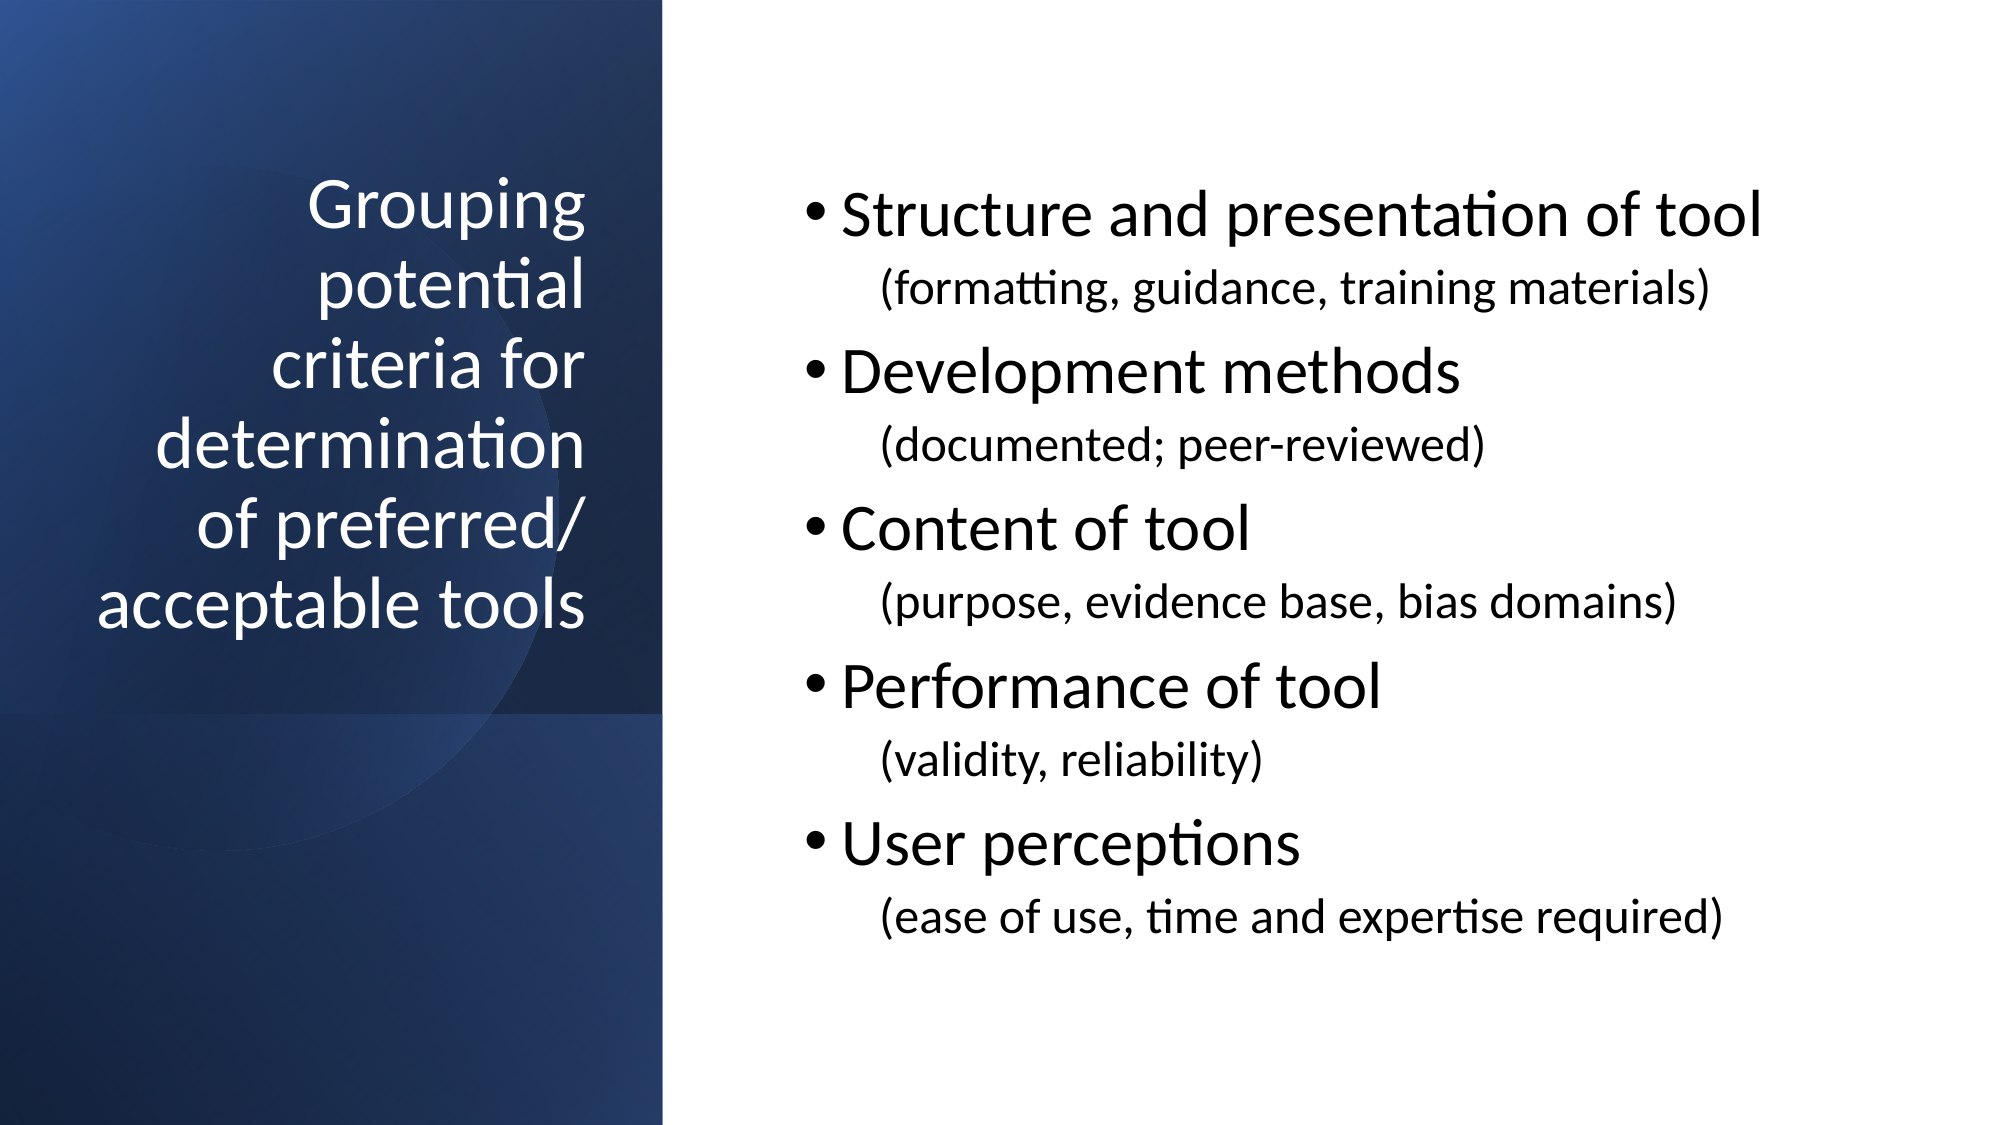

# Grouping potential criteria for determination of preferred/ acceptable tools
Structure and presentation of tool
(formatting, guidance, training materials)
Development methods
(documented; peer-reviewed)
Content of tool
(purpose, evidence base, bias domains)
Performance of tool
(validity, reliability)
User perceptions
(ease of use, time and expertise required)